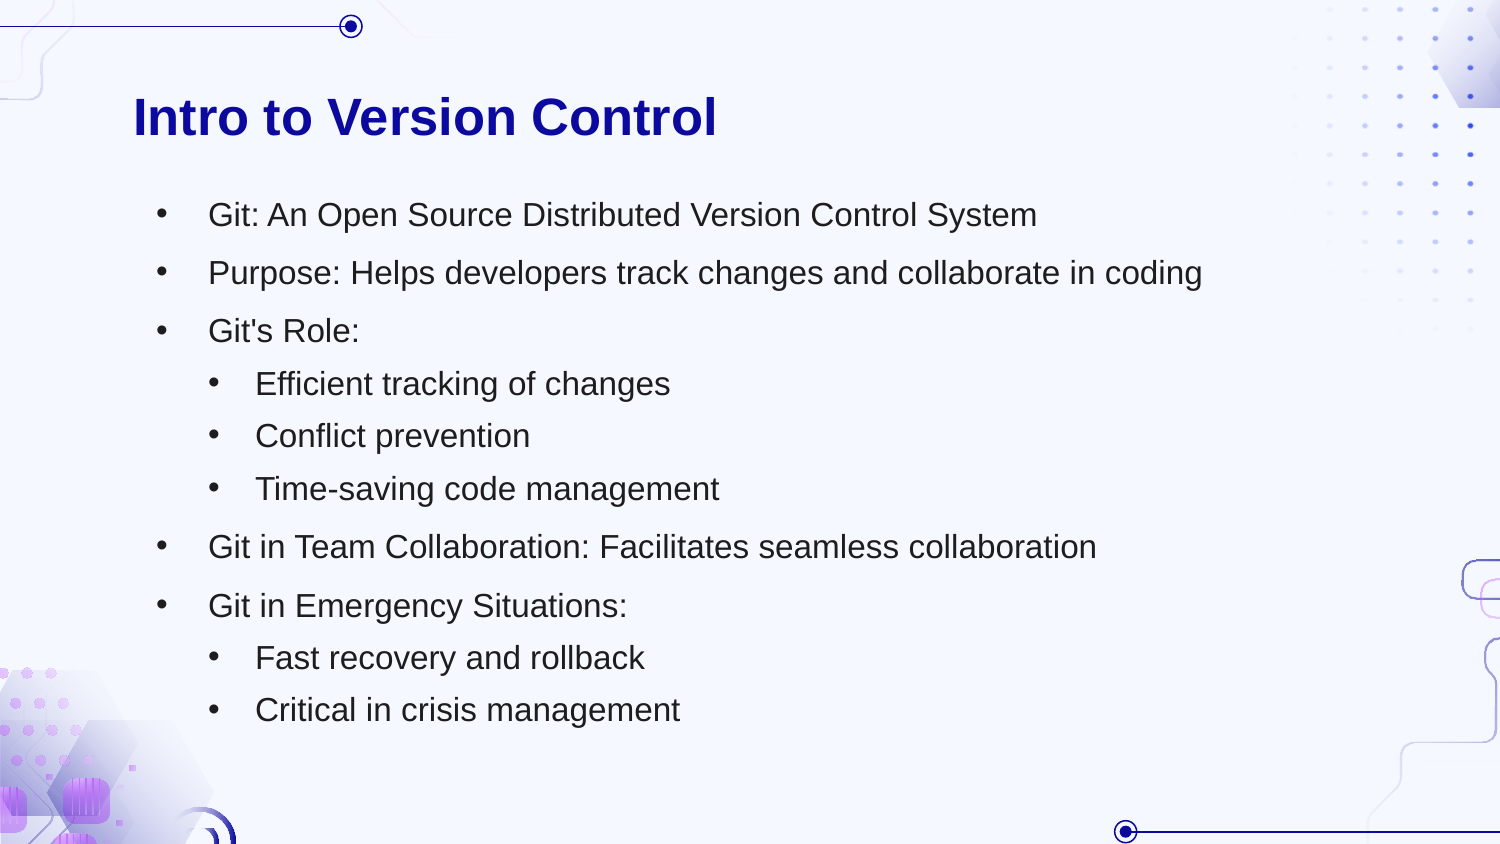

# Intro to Version Control
Git: An Open Source Distributed Version Control System
Purpose: Helps developers track changes and collaborate in coding
Git's Role:
Efficient tracking of changes
Conflict prevention
Time-saving code management
Git in Team Collaboration: Facilitates seamless collaboration
Git in Emergency Situations:
Fast recovery and rollback
Critical in crisis management